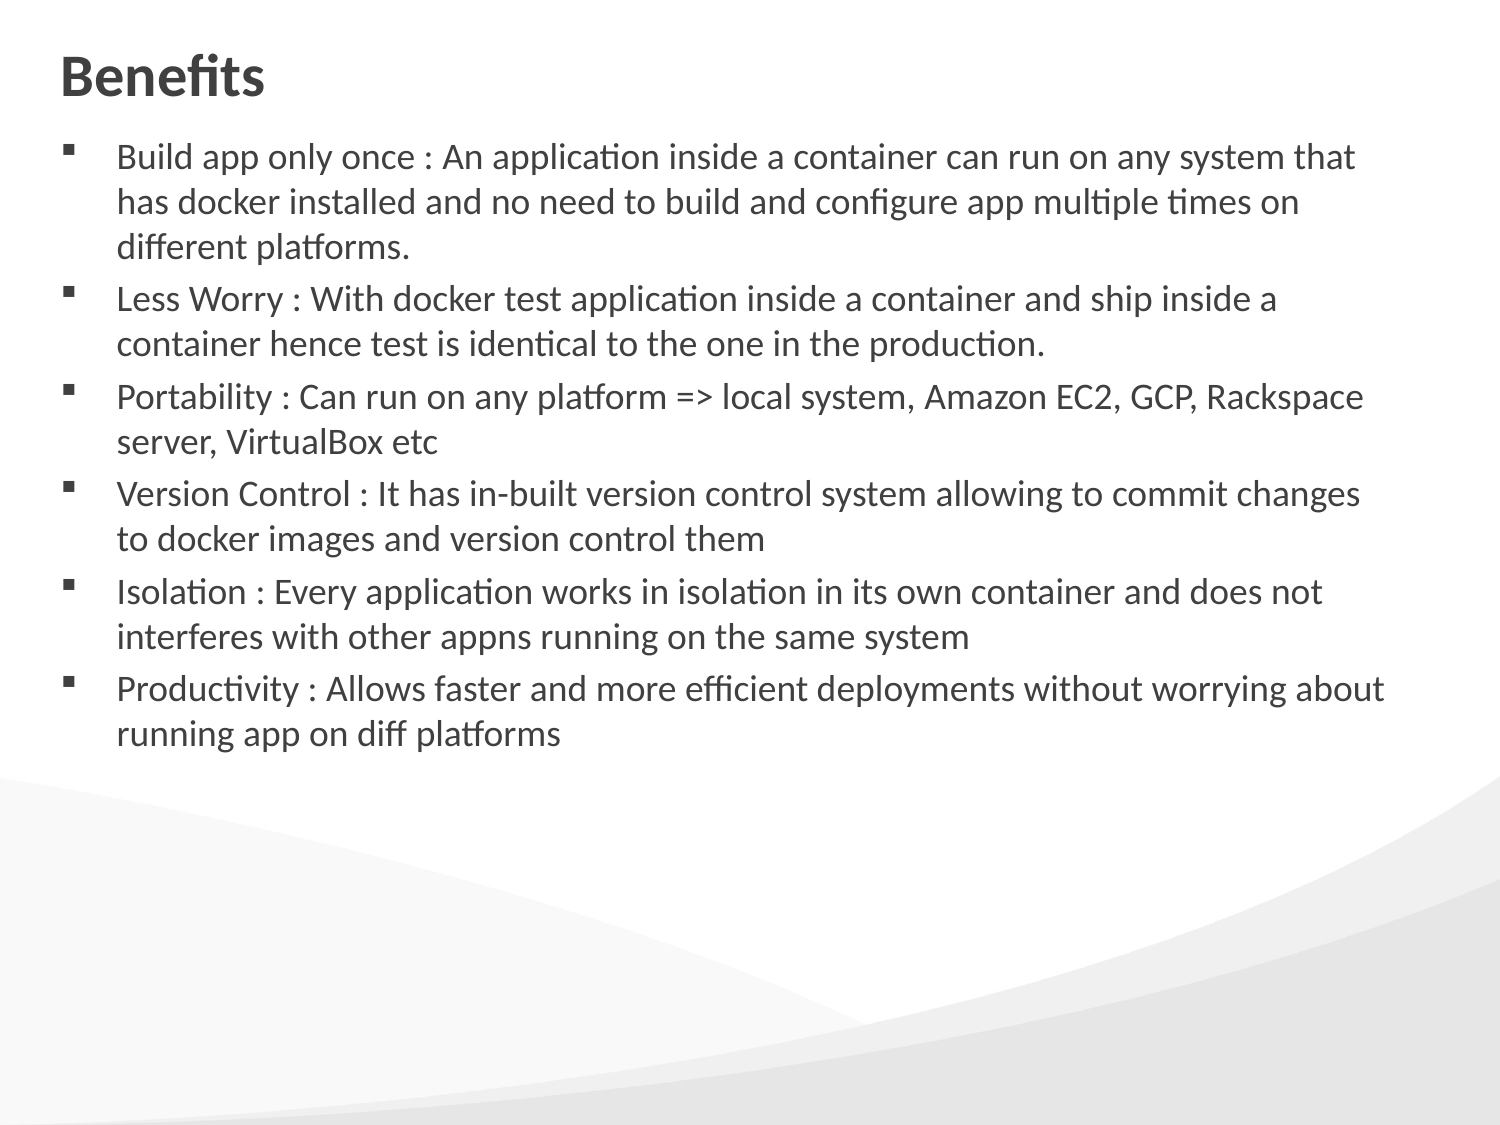

# Benefits
Build app only once : An application inside a container can run on any system that has docker installed and no need to build and configure app multiple times on different platforms.
Less Worry : With docker test application inside a container and ship inside a container hence test is identical to the one in the production.
Portability : Can run on any platform => local system, Amazon EC2, GCP, Rackspace server, VirtualBox etc
Version Control : It has in-built version control system allowing to commit changes to docker images and version control them
Isolation : Every application works in isolation in its own container and does not interferes with other appns running on the same system
Productivity : Allows faster and more efficient deployments without worrying about running app on diff platforms